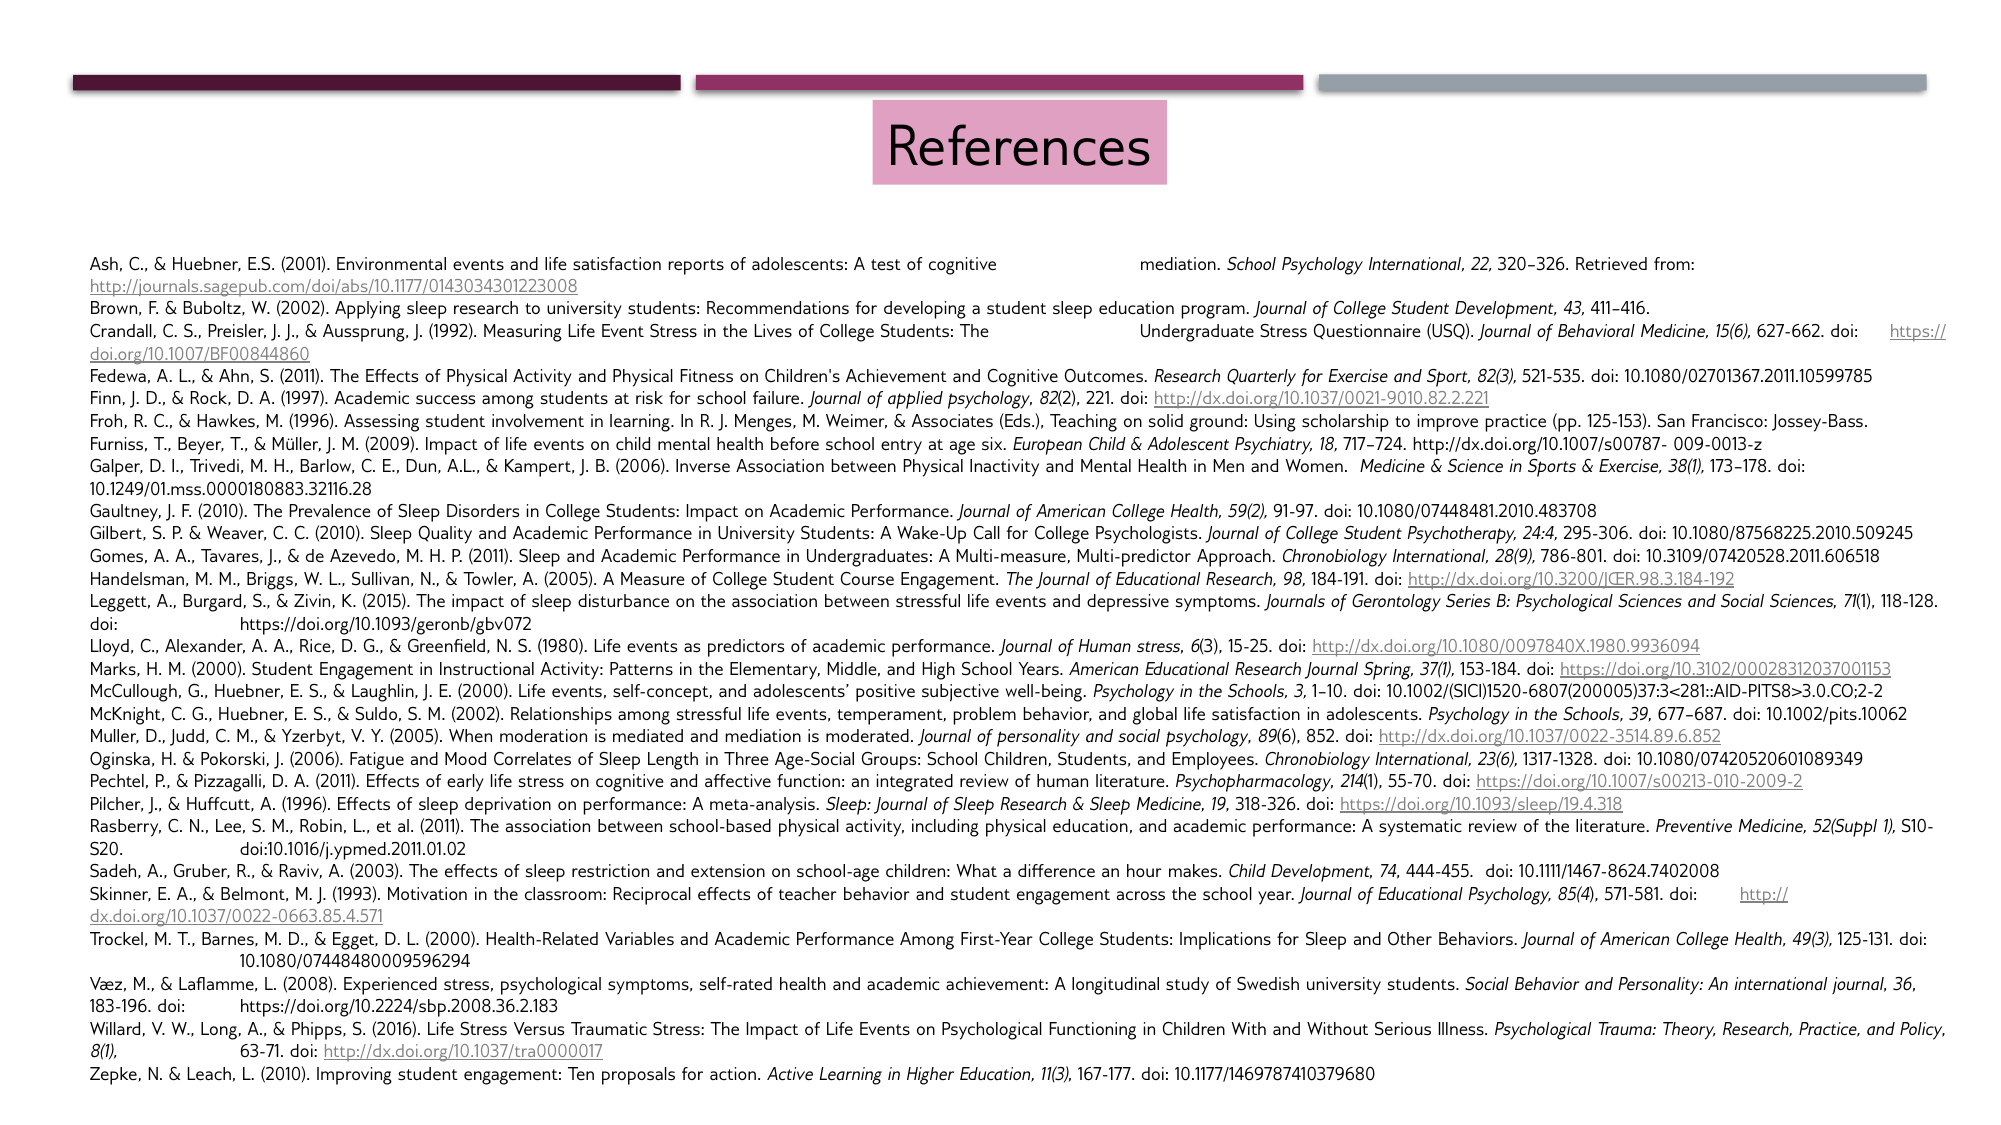

References
Ash, C., & Huebner, E.S. (2001). Environmental events and life satisfaction reports of adolescents: A test of cognitive 	mediation. School Psychology International, 22, 320–326. Retrieved from:
	http://journals.sagepub.com/doi/abs/10.1177/0143034301223008
Brown, F. & Buboltz, W. (2002). Applying sleep research to university students: Recommendations for developing a student sleep education program. Journal of College Student Development, 43, 411–416.
Crandall, C. S., Preisler, J. J., & Aussprung, J. (1992). Measuring Life Event Stress in the Lives of College Students: The 	Undergraduate Stress Questionnaire (USQ). Journal of Behavioral Medicine, 15(6), 627-662. doi: 	https://doi.org/10.1007/BF00844860
Fedewa, A. L., & Ahn, S. (2011). The Effects of Physical Activity and Physical Fitness on Children's Achievement and Cognitive Outcomes. Research Quarterly for Exercise and Sport, 82(3), 521-535. doi: 10.1080/02701367.2011.10599785
Finn, J. D., & Rock, D. A. (1997). Academic success among students at risk for school failure. Journal of applied psychology, 82(2), 221. doi: http://dx.doi.org/10.1037/0021-9010.82.2.221
Froh, R. C., & Hawkes, M. (1996). Assessing student involvement in learning. In R. J. Menges, M. Weimer, & Associates (Eds.), Teaching on solid ground: Using scholarship to improve practice (pp. 125-153). San Francisco: Jossey-Bass.
Furniss, T., Beyer, T., & Müller, J. M. (2009). Impact of life events on child mental health before school entry at age six. European Child & Adolescent Psychiatry, 18, 717–724. http://dx.doi.org/10.1007/s00787- 009-0013-z
Galper, D. I., Trivedi, M. H., Barlow, C. E., Dun, A.L., & Kampert, J. B. (2006). Inverse Association between Physical Inactivity and Mental Health in Men and Women.  Medicine & Science in Sports & Exercise, 38(1), 173–178. doi: 	10.1249/01.mss.0000180883.32116.28
Gaultney, J. F. (2010). The Prevalence of Sleep Disorders in College Students: Impact on Academic Performance. Journal of American College Health, 59(2), 91-97. doi: 10.1080/07448481.2010.483708
Gilbert, S. P. & Weaver, C. C. (2010). Sleep Quality and Academic Performance in University Students: A Wake-Up Call for College Psychologists. Journal of College Student Psychotherapy, 24:4, 295-306. doi: 10.1080/87568225.2010.509245
Gomes, A. A., Tavares, J., & de Azevedo, M. H. P. (2011). Sleep and Academic Performance in Undergraduates: A Multi-measure, Multi-predictor Approach. Chronobiology International, 28(9), 786-801. doi: 10.3109/07420528.2011.606518
Handelsman, M. M., Briggs, W. L., Sullivan, N., & Towler, A. (2005). A Measure of College Student Course Engagement. The Journal of Educational Research, 98, 184-191. doi: http://dx.doi.org/10.3200/JOER.98.3.184-192
Leggett, A., Burgard, S., & Zivin, K. (2015). The impact of sleep disturbance on the association between stressful life events and depressive symptoms. Journals of Gerontology Series B: Psychological Sciences and Social Sciences, 71(1), 118-128. doi: 	https://doi.org/10.1093/geronb/gbv072
Lloyd, C., Alexander, A. A., Rice, D. G., & Greenfield, N. S. (1980). Life events as predictors of academic performance. Journal of Human stress, 6(3), 15-25. doi: http://dx.doi.org/10.1080/0097840X.1980.9936094
Marks, H. M. (2000). Student Engagement in Instructional Activity: Patterns in the Elementary, Middle, and High School Years. American Educational Research Journal Spring, 37(1), 153-184. doi: https://doi.org/10.3102/00028312037001153
McCullough, G., Huebner, E. S., & Laughlin, J. E. (2000). Life events, self-concept, and adolescents’ positive subjective well-being. Psychology in the Schools, 3, 1–10. doi: 10.1002/(SICI)1520-6807(200005)37:3<281::AID-PITS8>3.0.CO;2-2
McKnight, C. G., Huebner, E. S., & Suldo, S. M. (2002). Relationships among stressful life events, temperament, problem behavior, and global life satisfaction in adolescents. Psychology in the Schools, 39, 677–687. doi: 10.1002/pits.10062
Muller, D., Judd, C. M., & Yzerbyt, V. Y. (2005). When moderation is mediated and mediation is moderated. Journal of personality and social psychology, 89(6), 852. doi: http://dx.doi.org/10.1037/0022-3514.89.6.852
Oginska, H. & Pokorski, J. (2006). Fatigue and Mood Correlates of Sleep Length in Three Age‐Social Groups: School Children, Students, and Employees. Chronobiology International, 23(6), 1317-1328. doi: 10.1080/07420520601089349
Pechtel, P., & Pizzagalli, D. A. (2011). Effects of early life stress on cognitive and affective function: an integrated review of human literature. Psychopharmacology, 214(1), 55-70. doi: https://doi.org/10.1007/s00213-010-2009-2
Pilcher, J., & Huffcutt, A. (1996). Effects of sleep deprivation on performance: A meta-analysis. Sleep: Journal of Sleep Research & Sleep Medicine, 19, 318-326. doi: https://doi.org/10.1093/sleep/19.4.318
Rasberry, C. N., Lee, S. M., Robin, L., et al. (2011). The association between school-based physical activity, including physical education, and academic performance: A systematic review of the literature. Preventive Medicine, 52(Suppl 1), S10-S20. 	doi:10.1016/j.ypmed.2011.01.02
Sadeh, A., Gruber, R., & Raviv, A. (2003). The effects of sleep restriction and extension on school-age children: What a difference an hour makes. Child Development, 74, 444-455.  doi: 10.1111/1467-8624.7402008
Skinner, E. A., & Belmont, M. J. (1993). Motivation in the classroom: Reciprocal effects of teacher behavior and student engagement across the school year. Journal of Educational Psychology, 85(4), 571-581. doi: 	http://dx.doi.org/10.1037/0022-0663.85.4.571
Trockel, M. T., Barnes, M. D., & Egget, D. L. (2000). Health-Related Variables and Academic Performance Among First-Year College Students: Implications for Sleep and Other Behaviors. Journal of American College Health, 49(3), 125-131. doi: 	10.1080/07448480009596294
Vaez, M., & Laflamme, L. (2008). Experienced stress, psychological symptoms, self-rated health and academic achievement: A longitudinal study of Swedish university students. Social Behavior and Personality: An international journal, 36, 183-196. doi: 	https://doi.org/10.2224/sbp.2008.36.2.183
Willard, V. W., Long, A., & Phipps, S. (2016). Life Stress Versus Traumatic Stress: The Impact of Life Events on Psychological Functioning in Children With and Without Serious Illness. Psychological Trauma: Theory, Research, Practice, and Policy, 8(1), 	63-71. doi: http://dx.doi.org/10.1037/tra0000017
Zepke, N. & Leach, L. (2010). Improving student engagement: Ten proposals for action. Active Learning in Higher Education, 11(3), 167-177. doi: 10.1177/1469787410379680